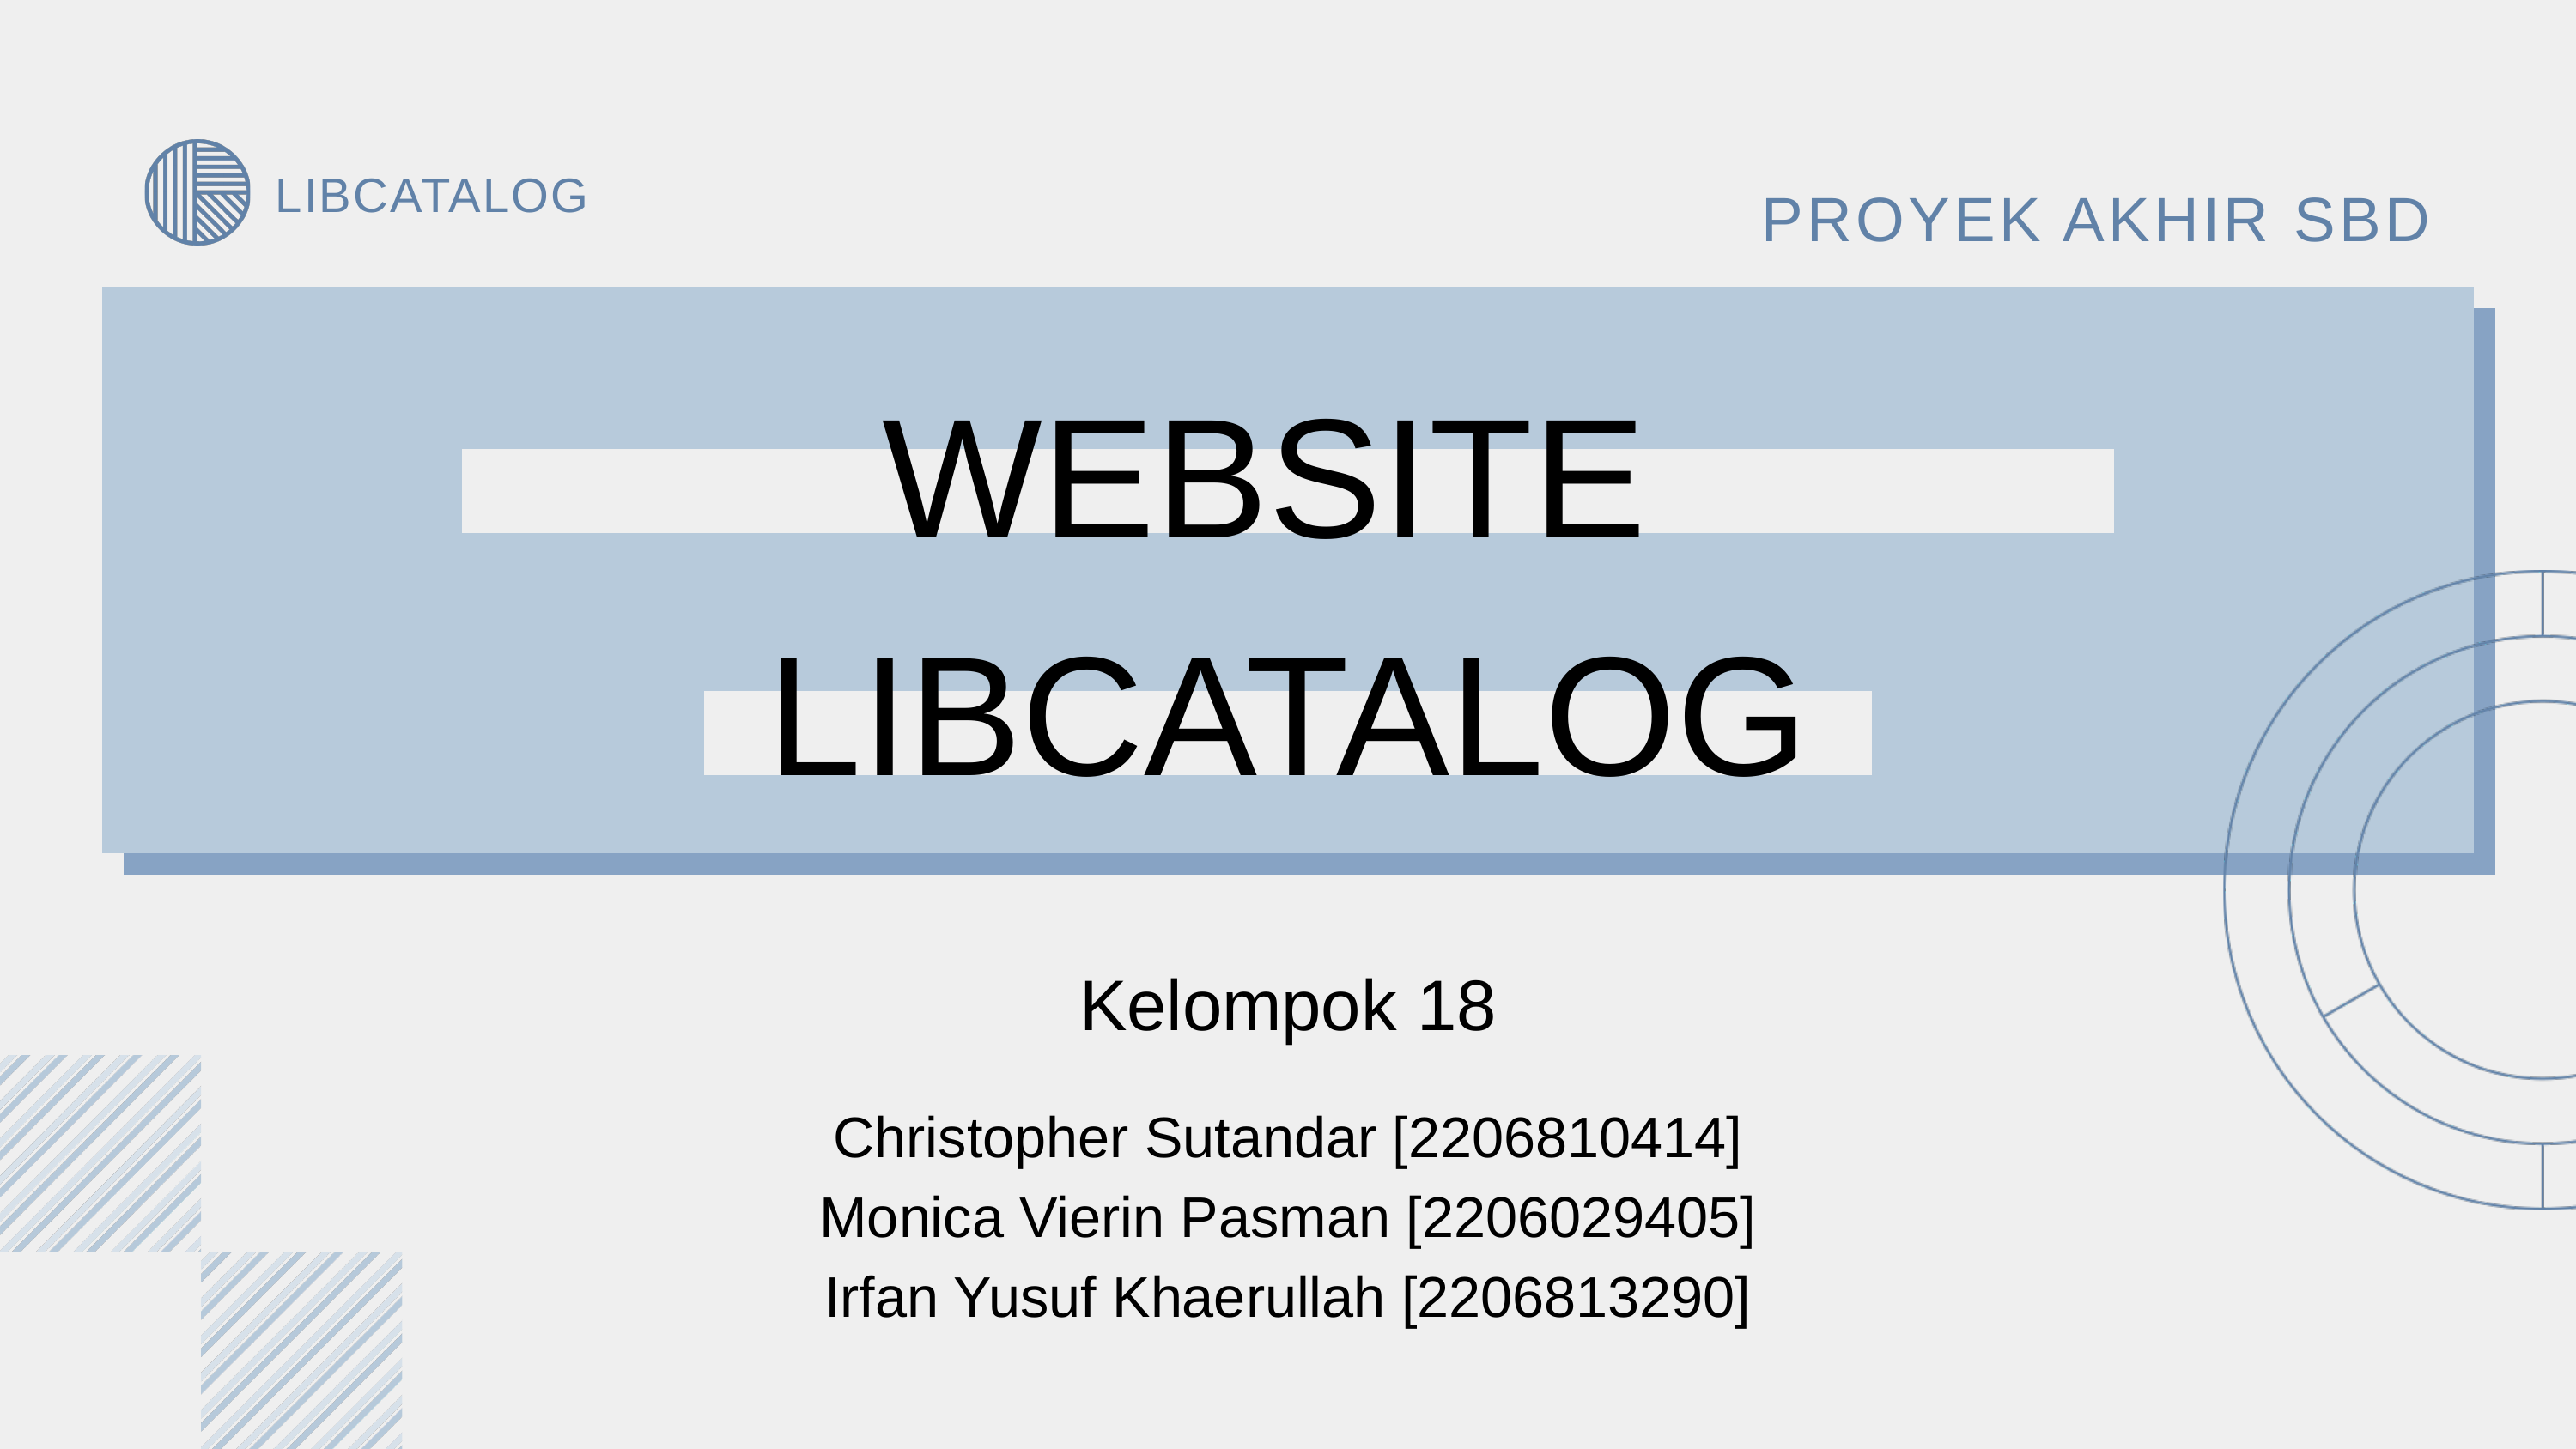

LIBCATALOG
PROYEK AKHIR SBD

WEBSITE
LIBCATALOG

Kelompok 18

Christopher Sutandar [2206810414]
Monica Vierin Pasman [2206029405]
Irfan Yusuf Khaerullah [2206813290]